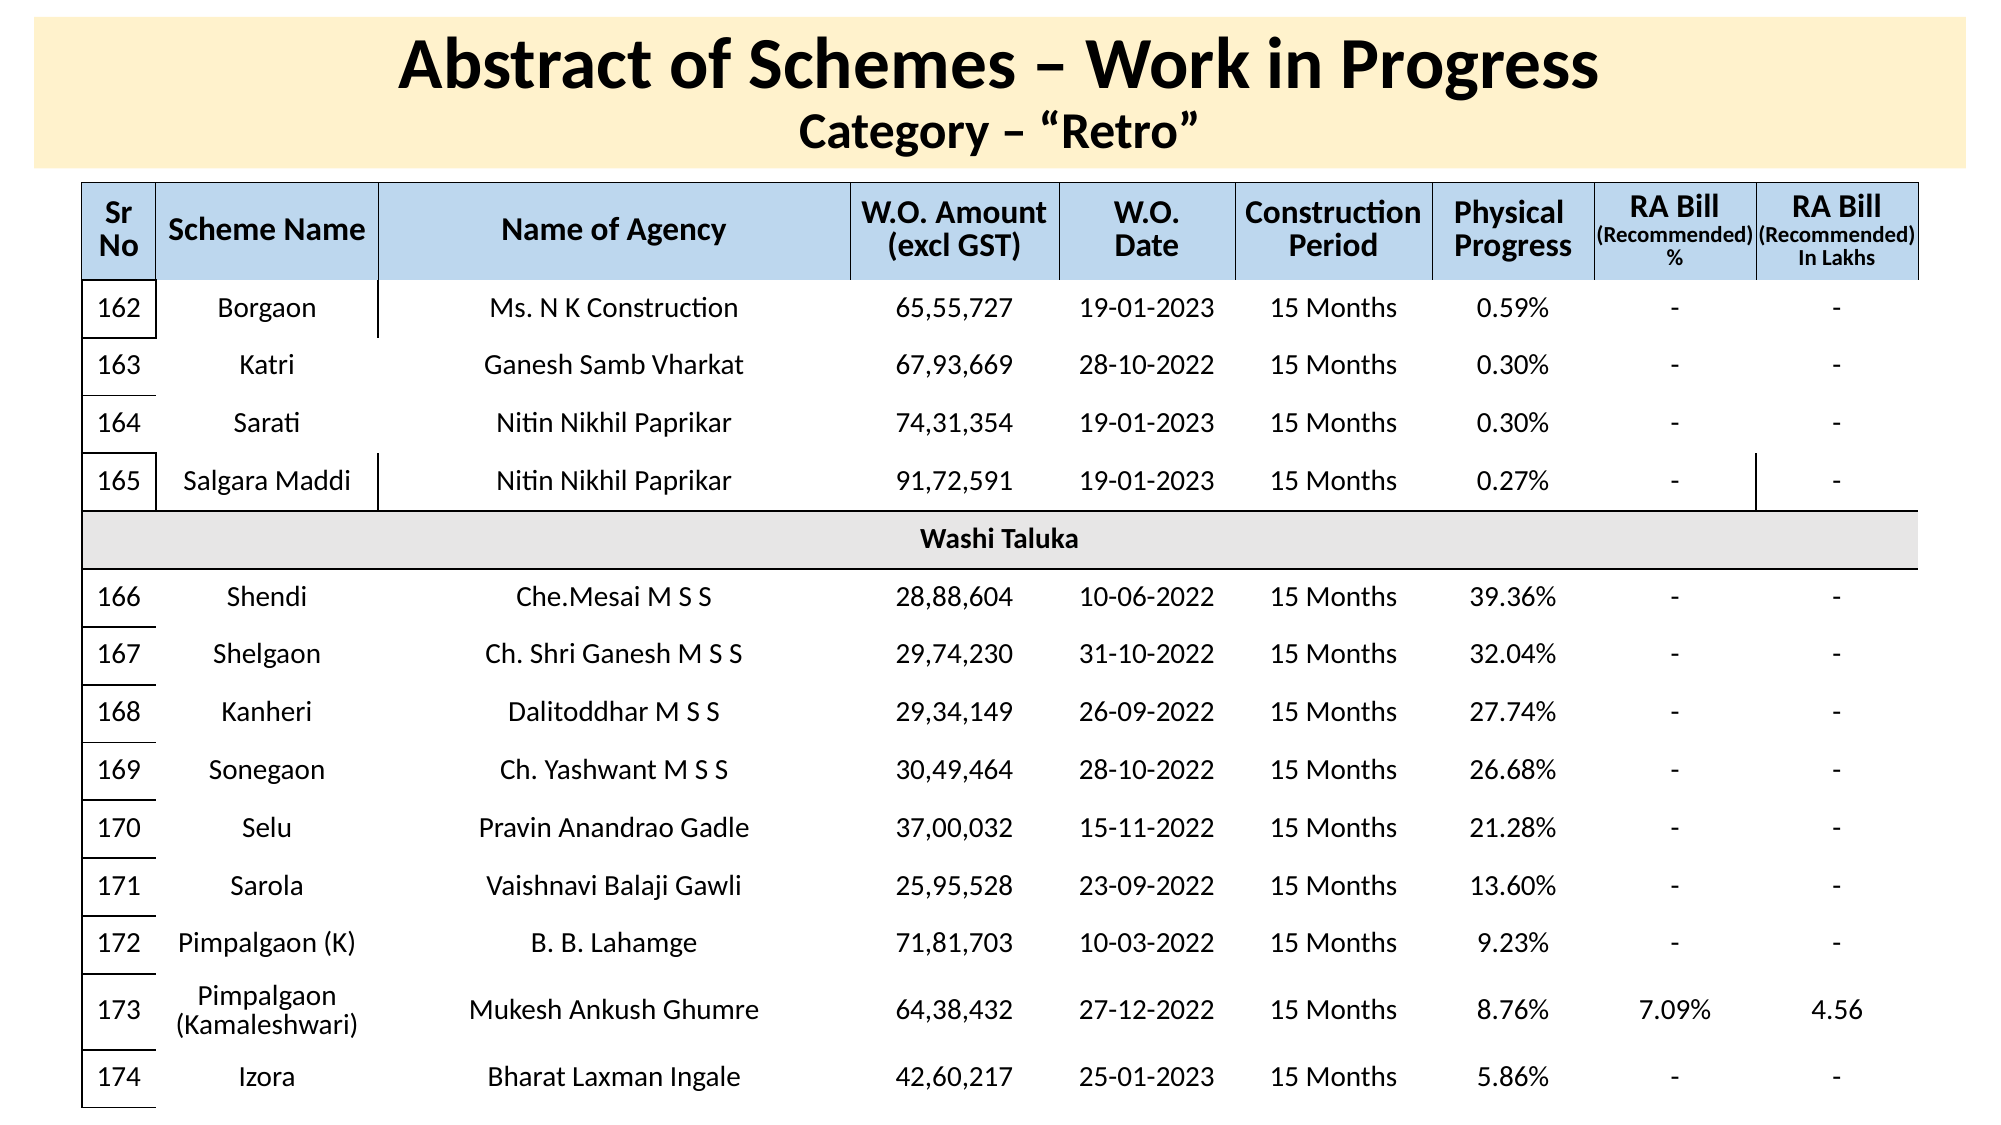

# Abstract of Schemes – Work in Progress Category – “Retro”
| Sr No | Scheme Name | Name of Agency | W.O. Amount (excl GST) | W.O. Date | Construction Period | Physical Progress | RA Bill (Recommended) % | RA Bill (Recommended) In Lakhs |
| --- | --- | --- | --- | --- | --- | --- | --- | --- |
| 162 | Borgaon | Ms. N K Construction | 65,55,727 | 19-01-2023 | 15 Months | 0.59% | - | - |
| --- | --- | --- | --- | --- | --- | --- | --- | --- |
| 163 | Katri | Ganesh Samb Vharkat | 67,93,669 | 28-10-2022 | 15 Months | 0.30% | - | - |
| 164 | Sarati | Nitin Nikhil Paprikar | 74,31,354 | 19-01-2023 | 15 Months | 0.30% | - | - |
| 165 | Salgara Maddi | Nitin Nikhil Paprikar | 91,72,591 | 19-01-2023 | 15 Months | 0.27% | - | - |
| Washi Taluka | Washi Taluka |  |  |  |  |  |  |  |
| 166 | Shendi | Che.Mesai M S S | 28,88,604 | 10-06-2022 | 15 Months | 39.36% | - | - |
| 167 | Shelgaon | Ch. Shri Ganesh M S S | 29,74,230 | 31-10-2022 | 15 Months | 32.04% | - | - |
| 168 | Kanheri | Dalitoddhar M S S | 29,34,149 | 26-09-2022 | 15 Months | 27.74% | - | - |
| 169 | Sonegaon | Ch. Yashwant M S S | 30,49,464 | 28-10-2022 | 15 Months | 26.68% | - | - |
| 170 | Selu | Pravin Anandrao Gadle | 37,00,032 | 15-11-2022 | 15 Months | 21.28% | - | - |
| 171 | Sarola | Vaishnavi Balaji Gawli | 25,95,528 | 23-09-2022 | 15 Months | 13.60% | - | - |
| 172 | Pimpalgaon (K) | B. B. Lahamge | 71,81,703 | 10-03-2022 | 15 Months | 9.23% | - | - |
| 173 | Pimpalgaon (Kamaleshwari) | Mukesh Ankush Ghumre | 64,38,432 | 27-12-2022 | 15 Months | 8.76% | 7.09% | 4.56 |
| 174 | Izora | Bharat Laxman Ingale | 42,60,217 | 25-01-2023 | 15 Months | 5.86% | - | - |